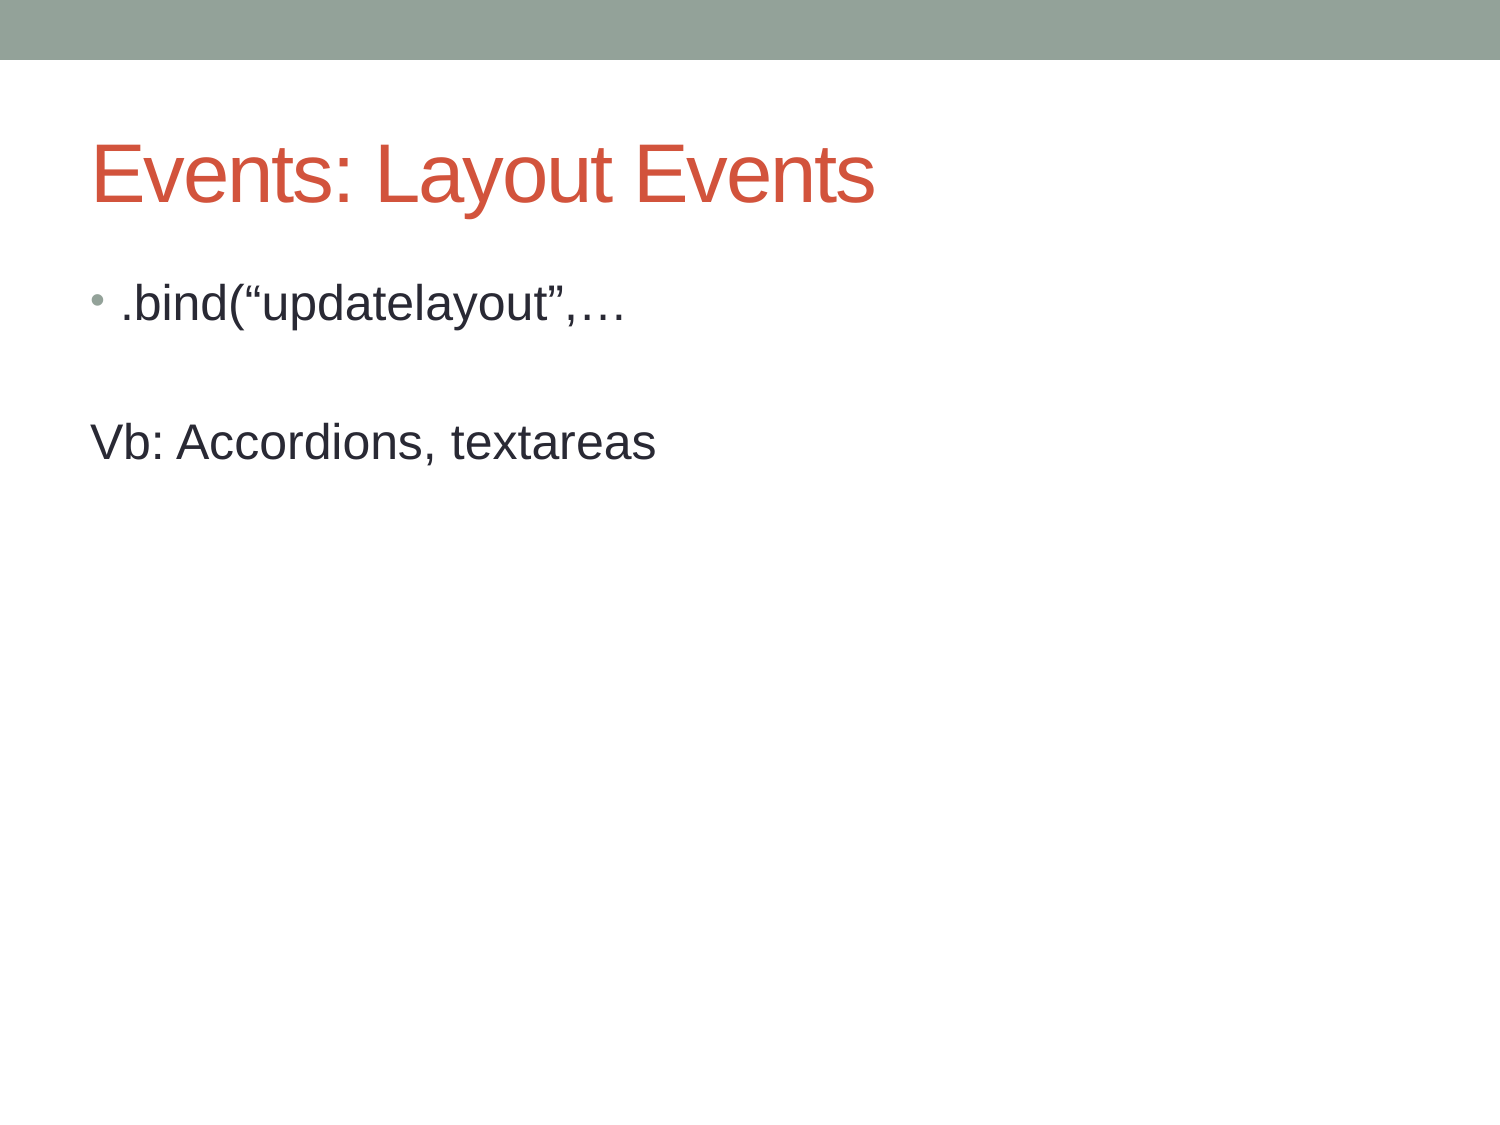

# Events: Layout Events
.bind(“updatelayout”,…

Vb: Accordions, textareas